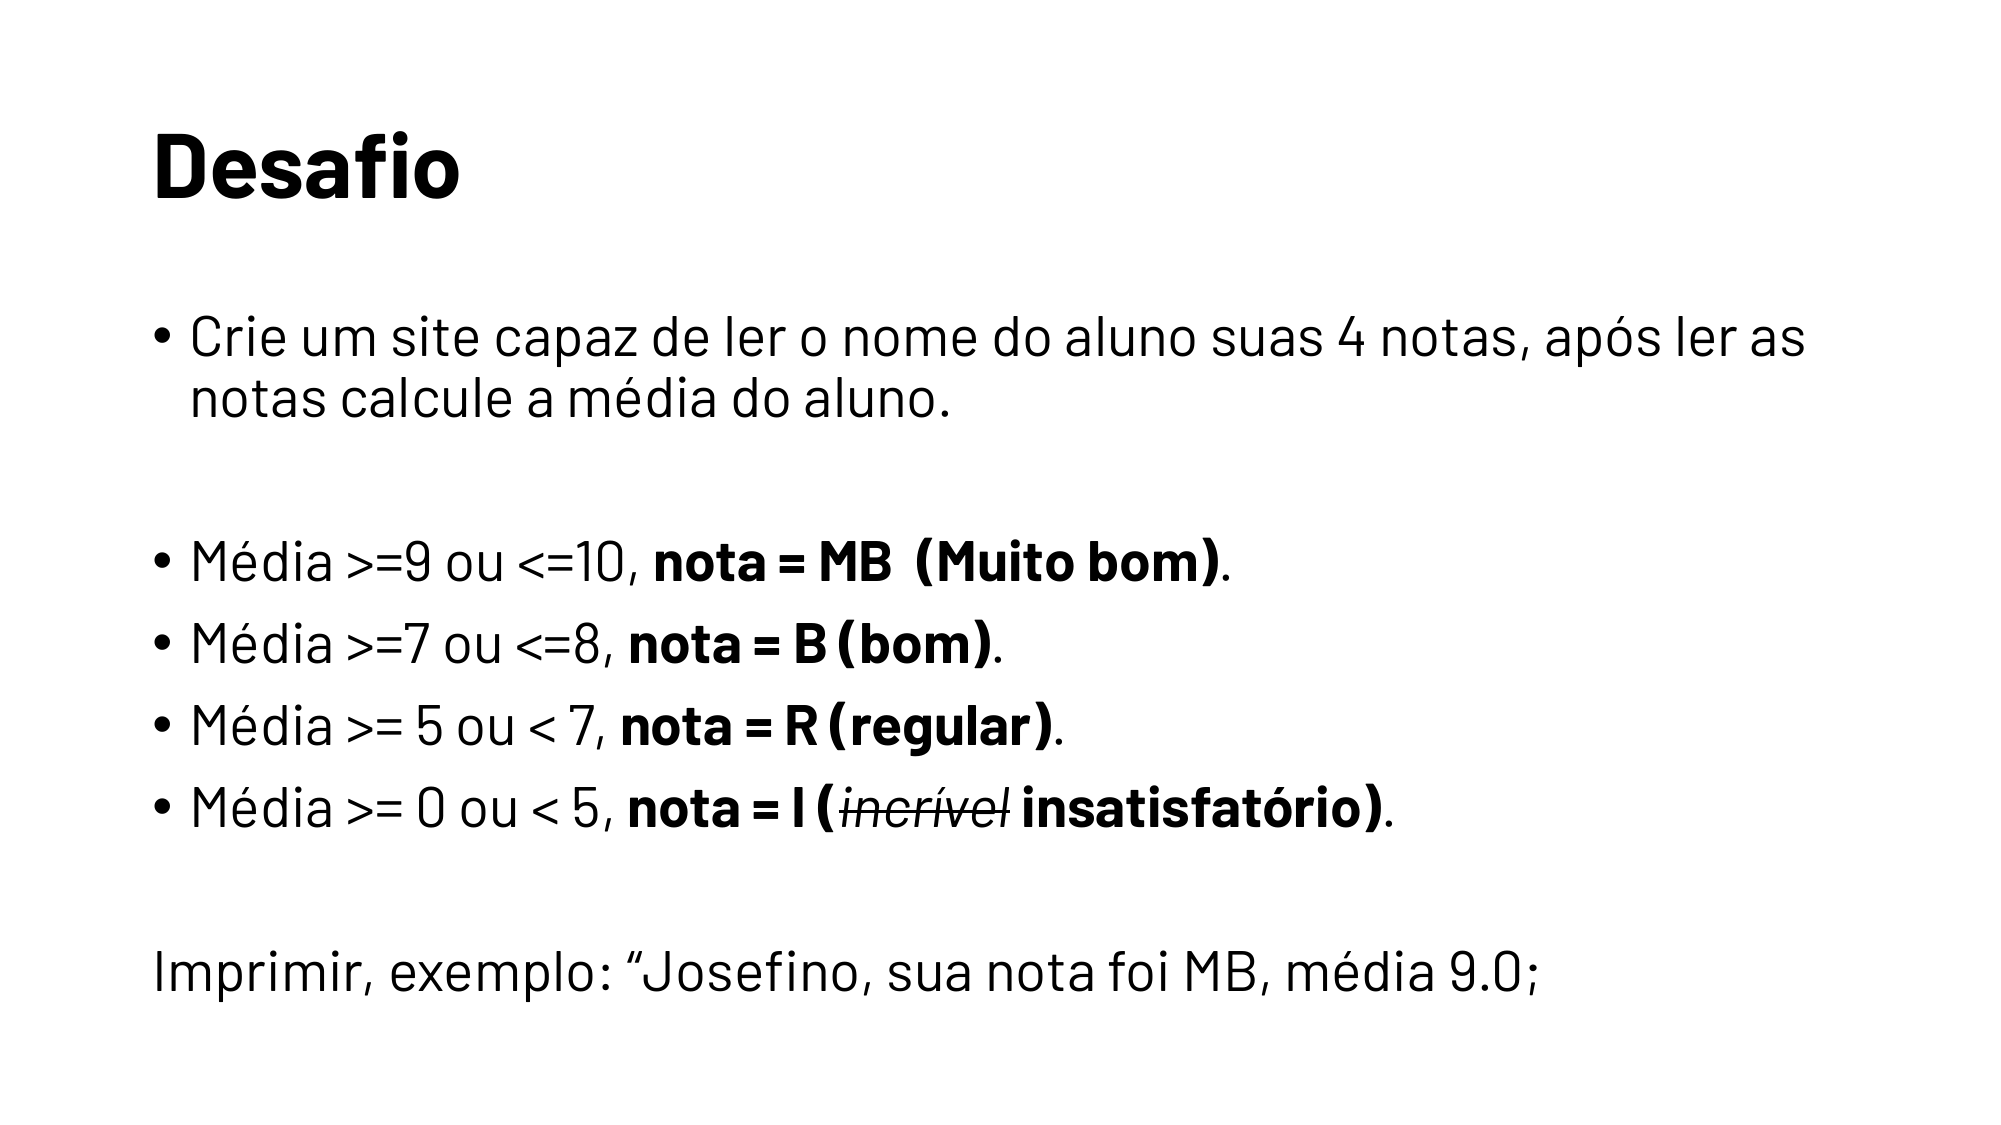

# Desafio
Crie um site capaz de ler o nome do aluno suas 4 notas, após ler as notas calcule a média do aluno.

Média >=9 ou <=10, nota = MB  (Muito bom).
Média >=7 ou <=8, nota = B (bom).
Média >= 5 ou < 7, nota = R (regular).
Média >= 0 ou < 5, nota = I (incrível insatisfatório).

Imprimir, exemplo: “Josefino, sua nota foi MB, média 9.0;